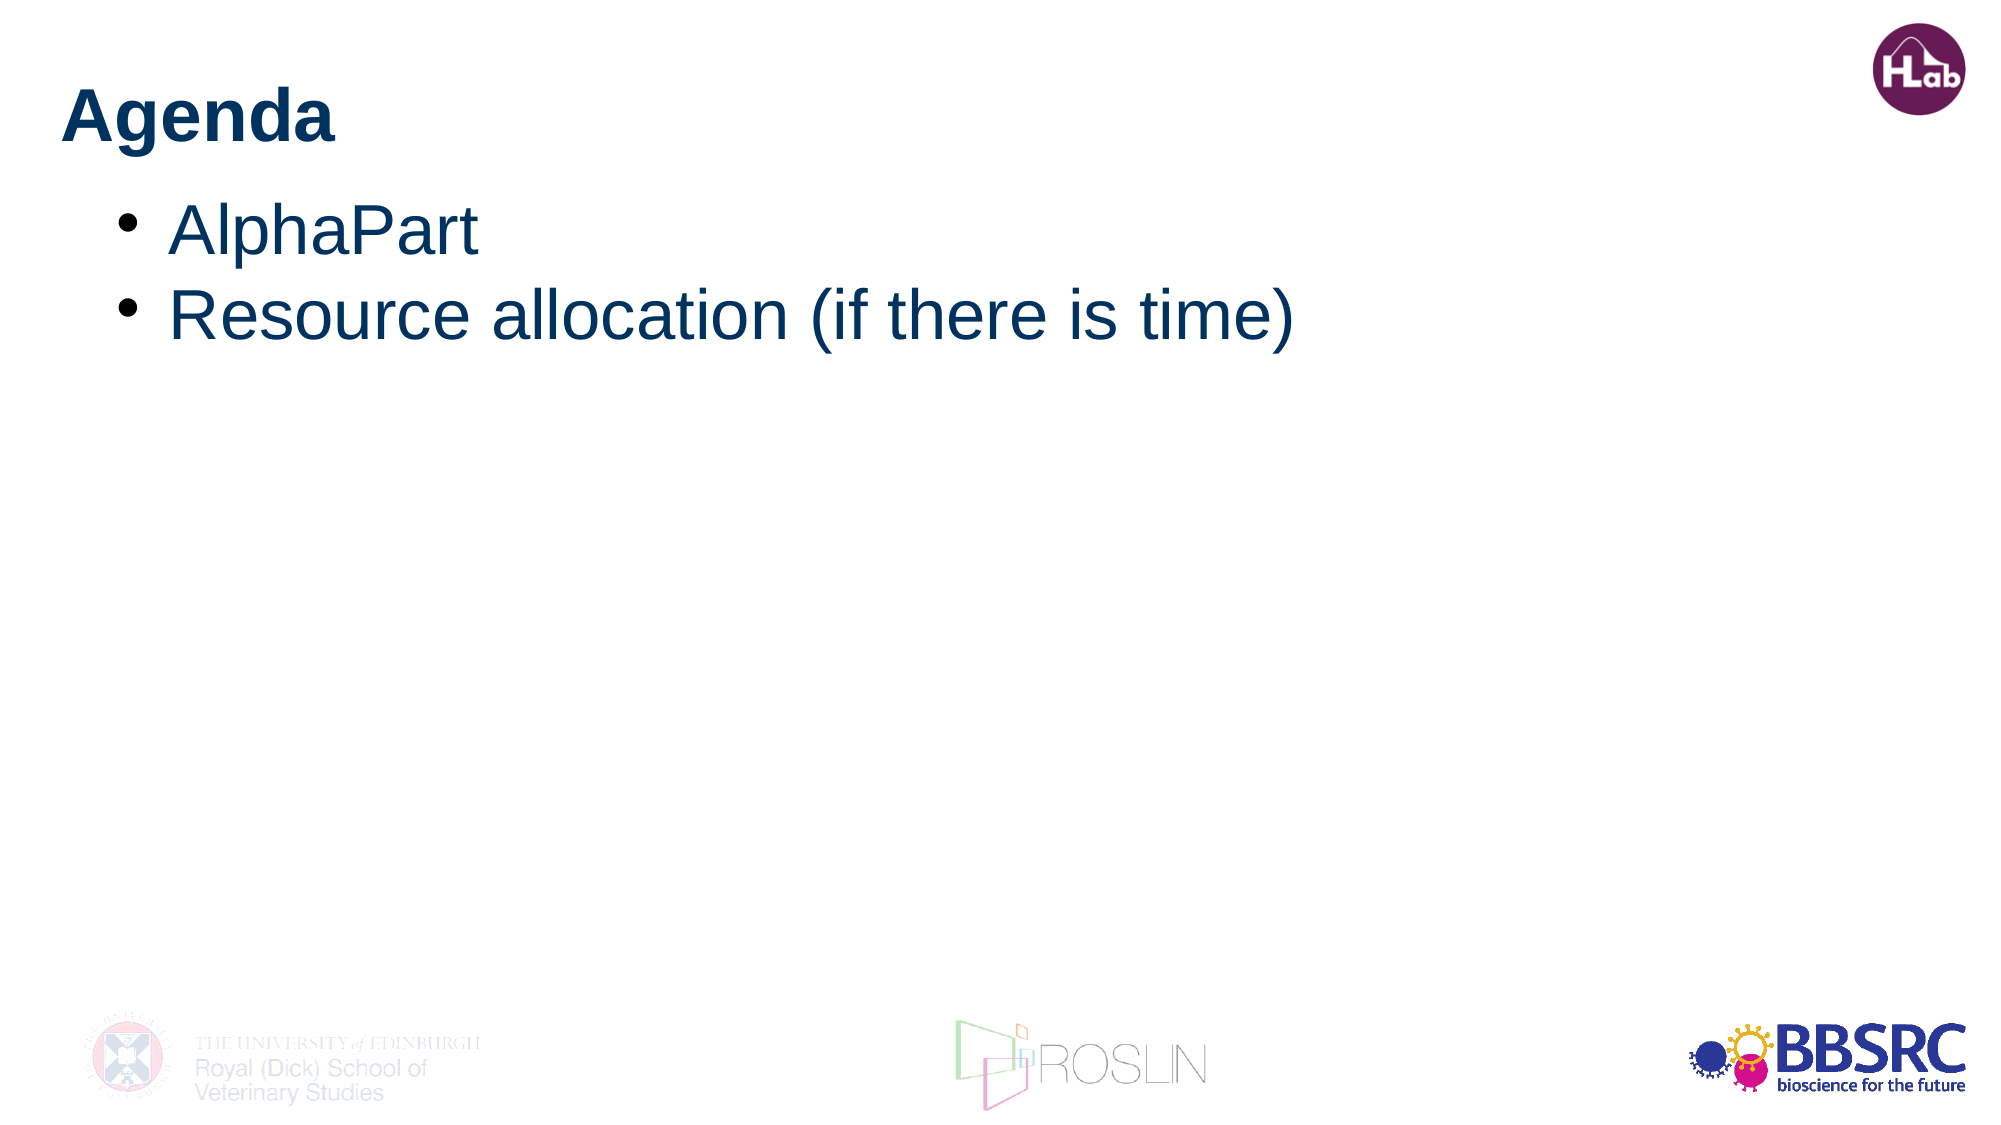

Agenda
AlphaPart
Resource allocation (if there is time)